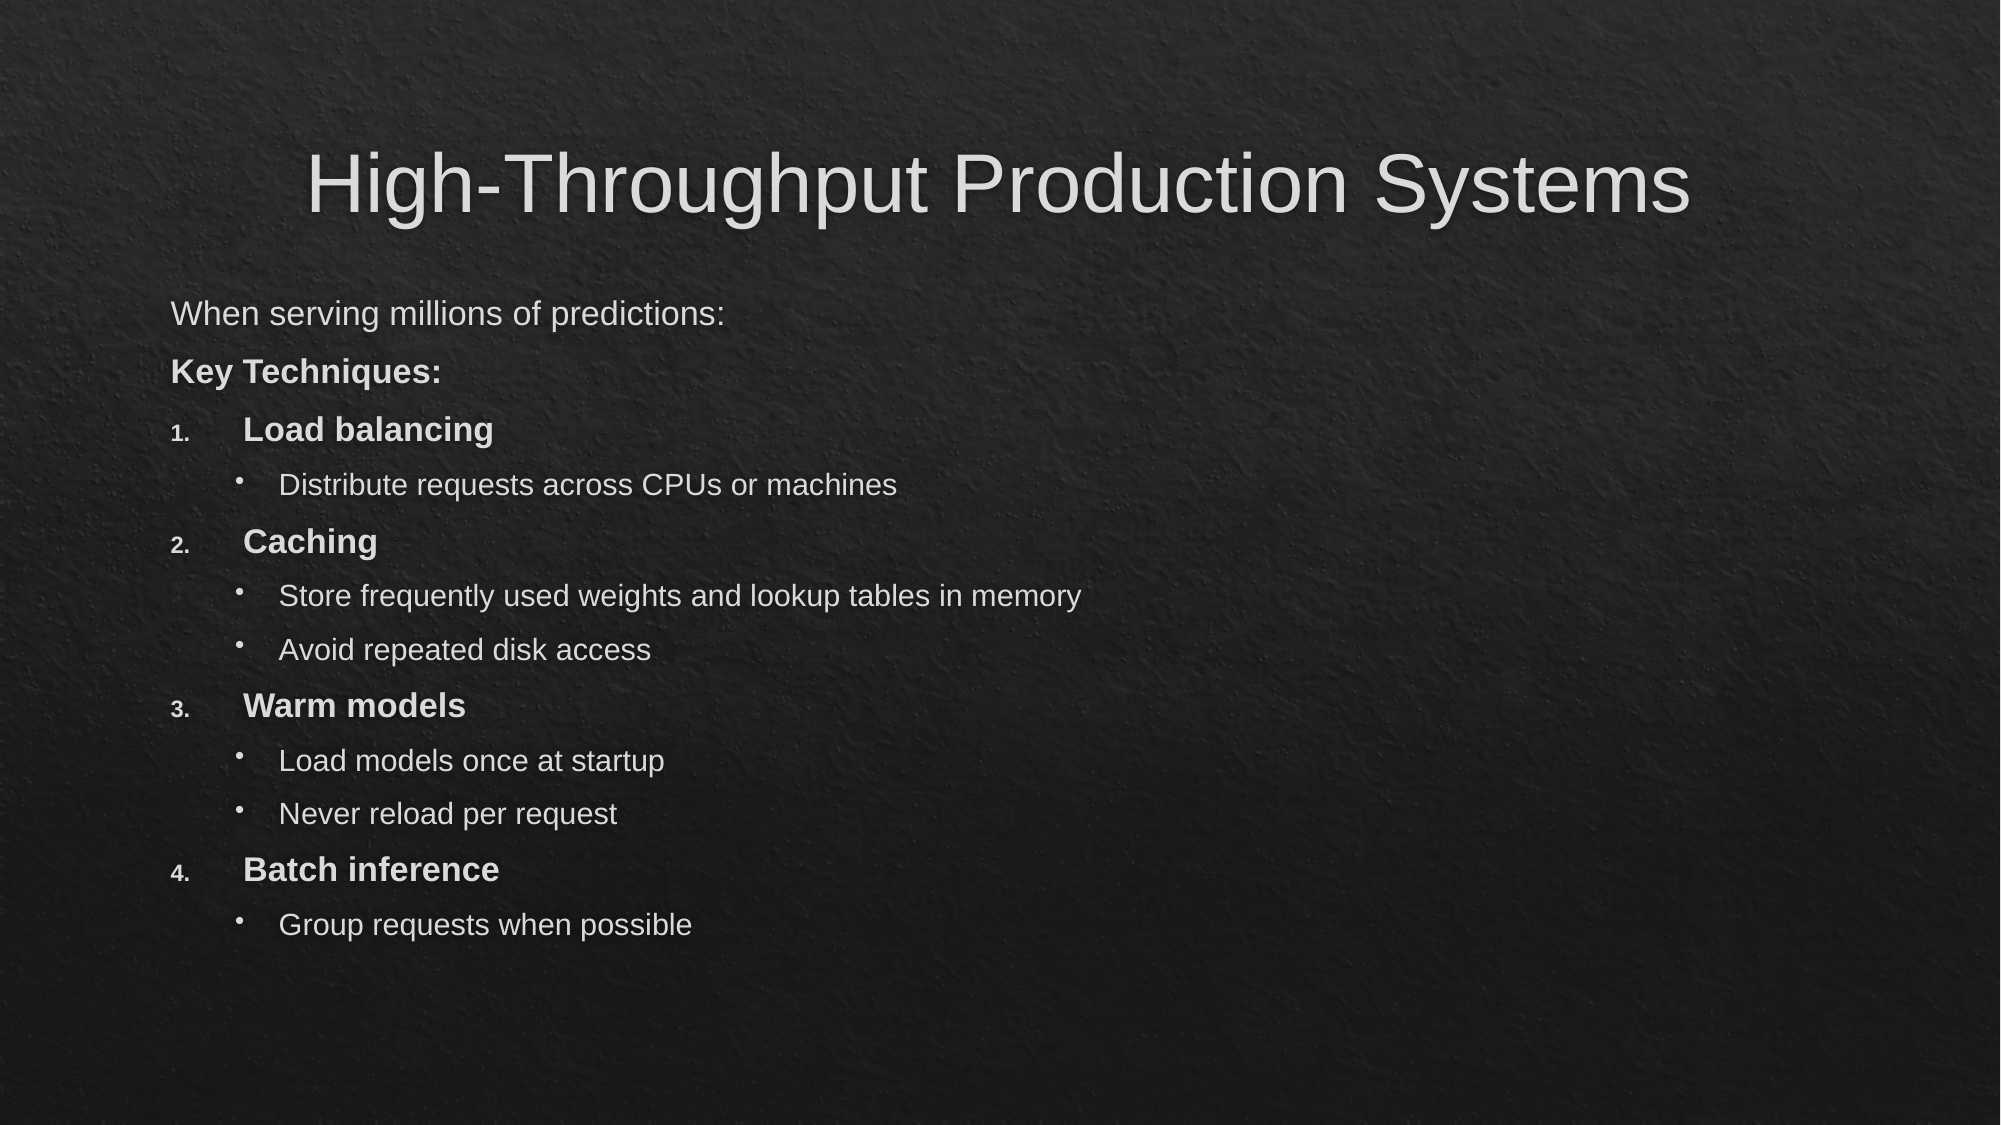

# High-Throughput Production Systems
When serving millions of predictions:
Key Techniques:
Load balancing
Distribute requests across CPUs or machines
Caching
Store frequently used weights and lookup tables in memory
Avoid repeated disk access
Warm models
Load models once at startup
Never reload per request
Batch inference
Group requests when possible